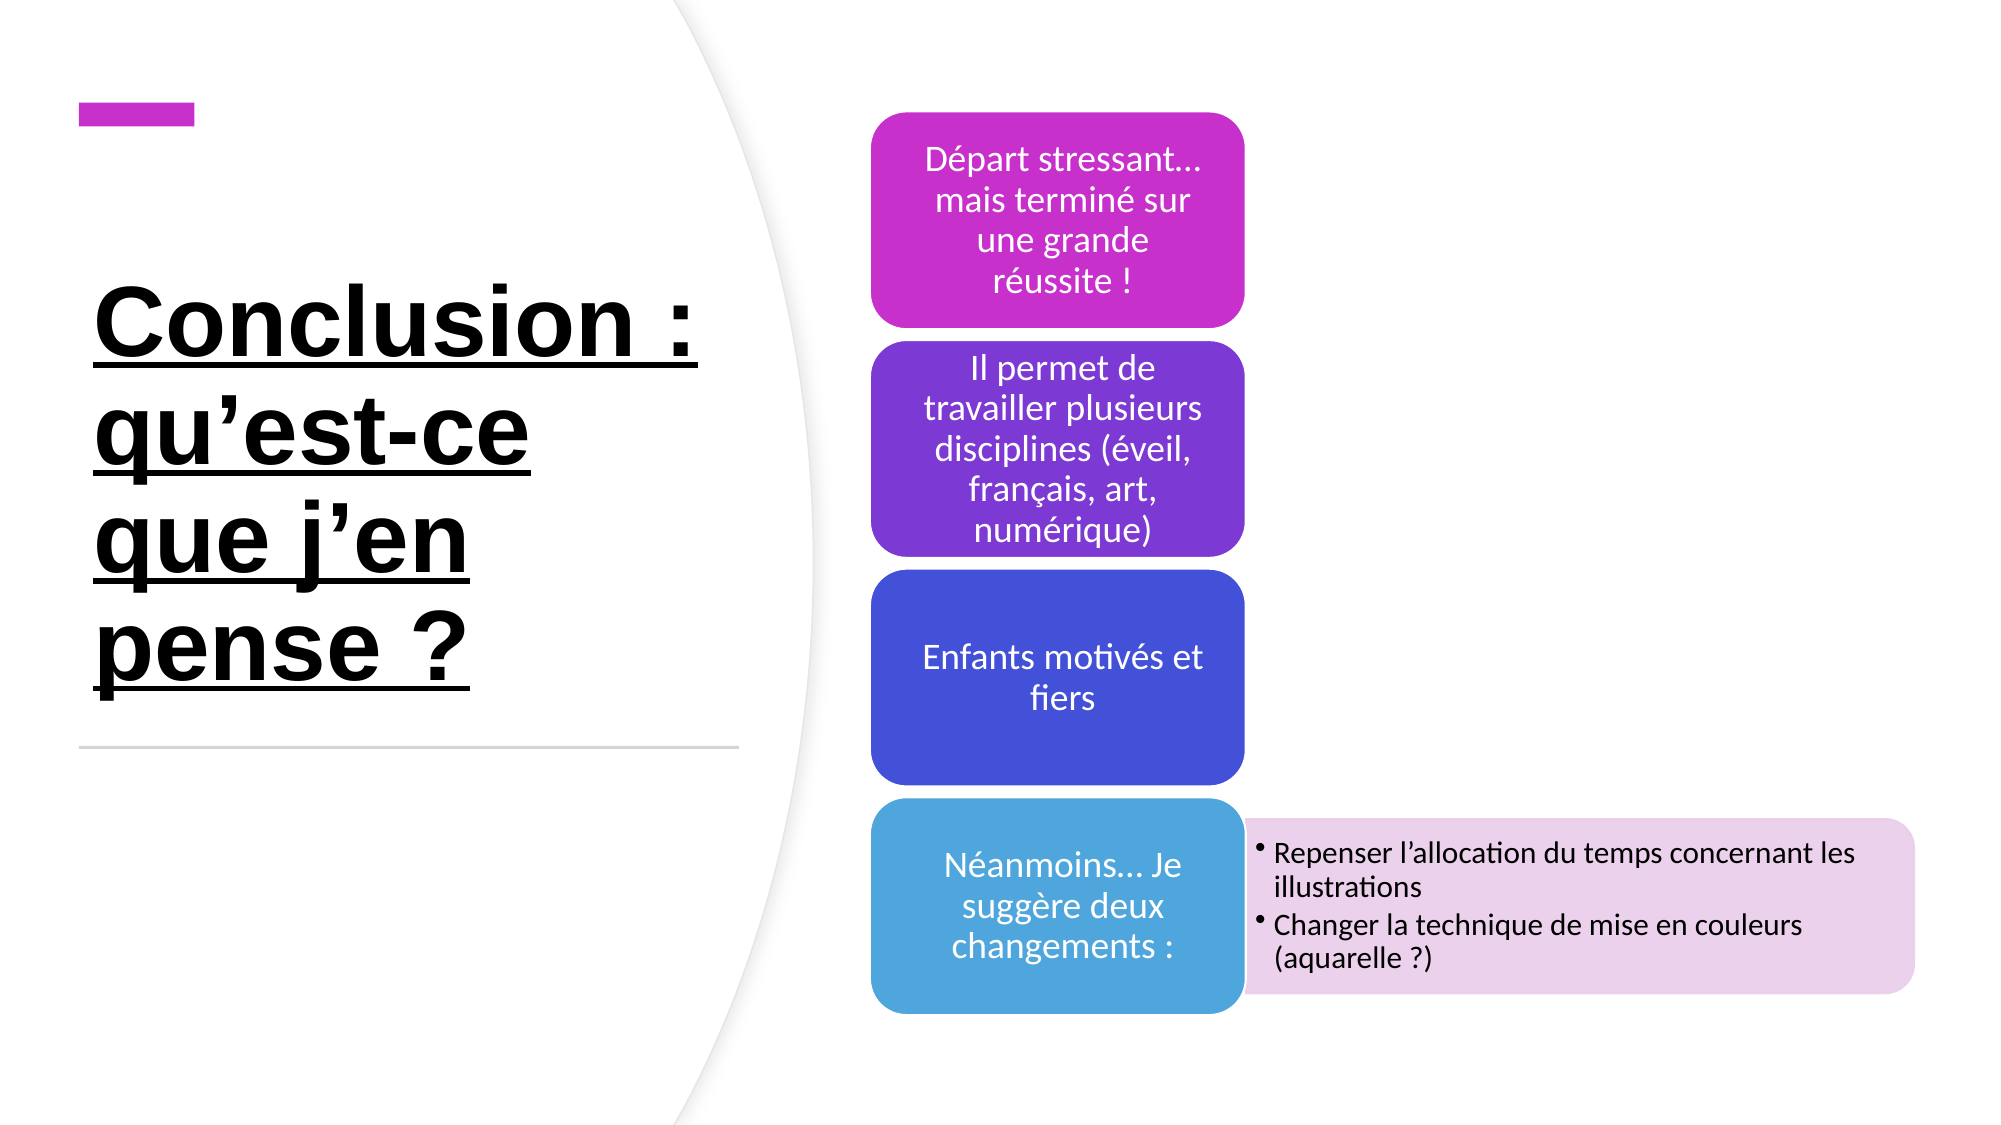

Départ stressant… mais terminé sur une grande réussite !
Il permet de travailler plusieurs disciplines (éveil, français, art, numérique)
Enfants motivés et fiers
Repenser l’allocation du temps concernant les illustrations
Changer la technique de mise en couleurs (aquarelle ?)
Néanmoins… Je suggère deux changements :
# Conclusion : qu’est-ce que j’en pense ?